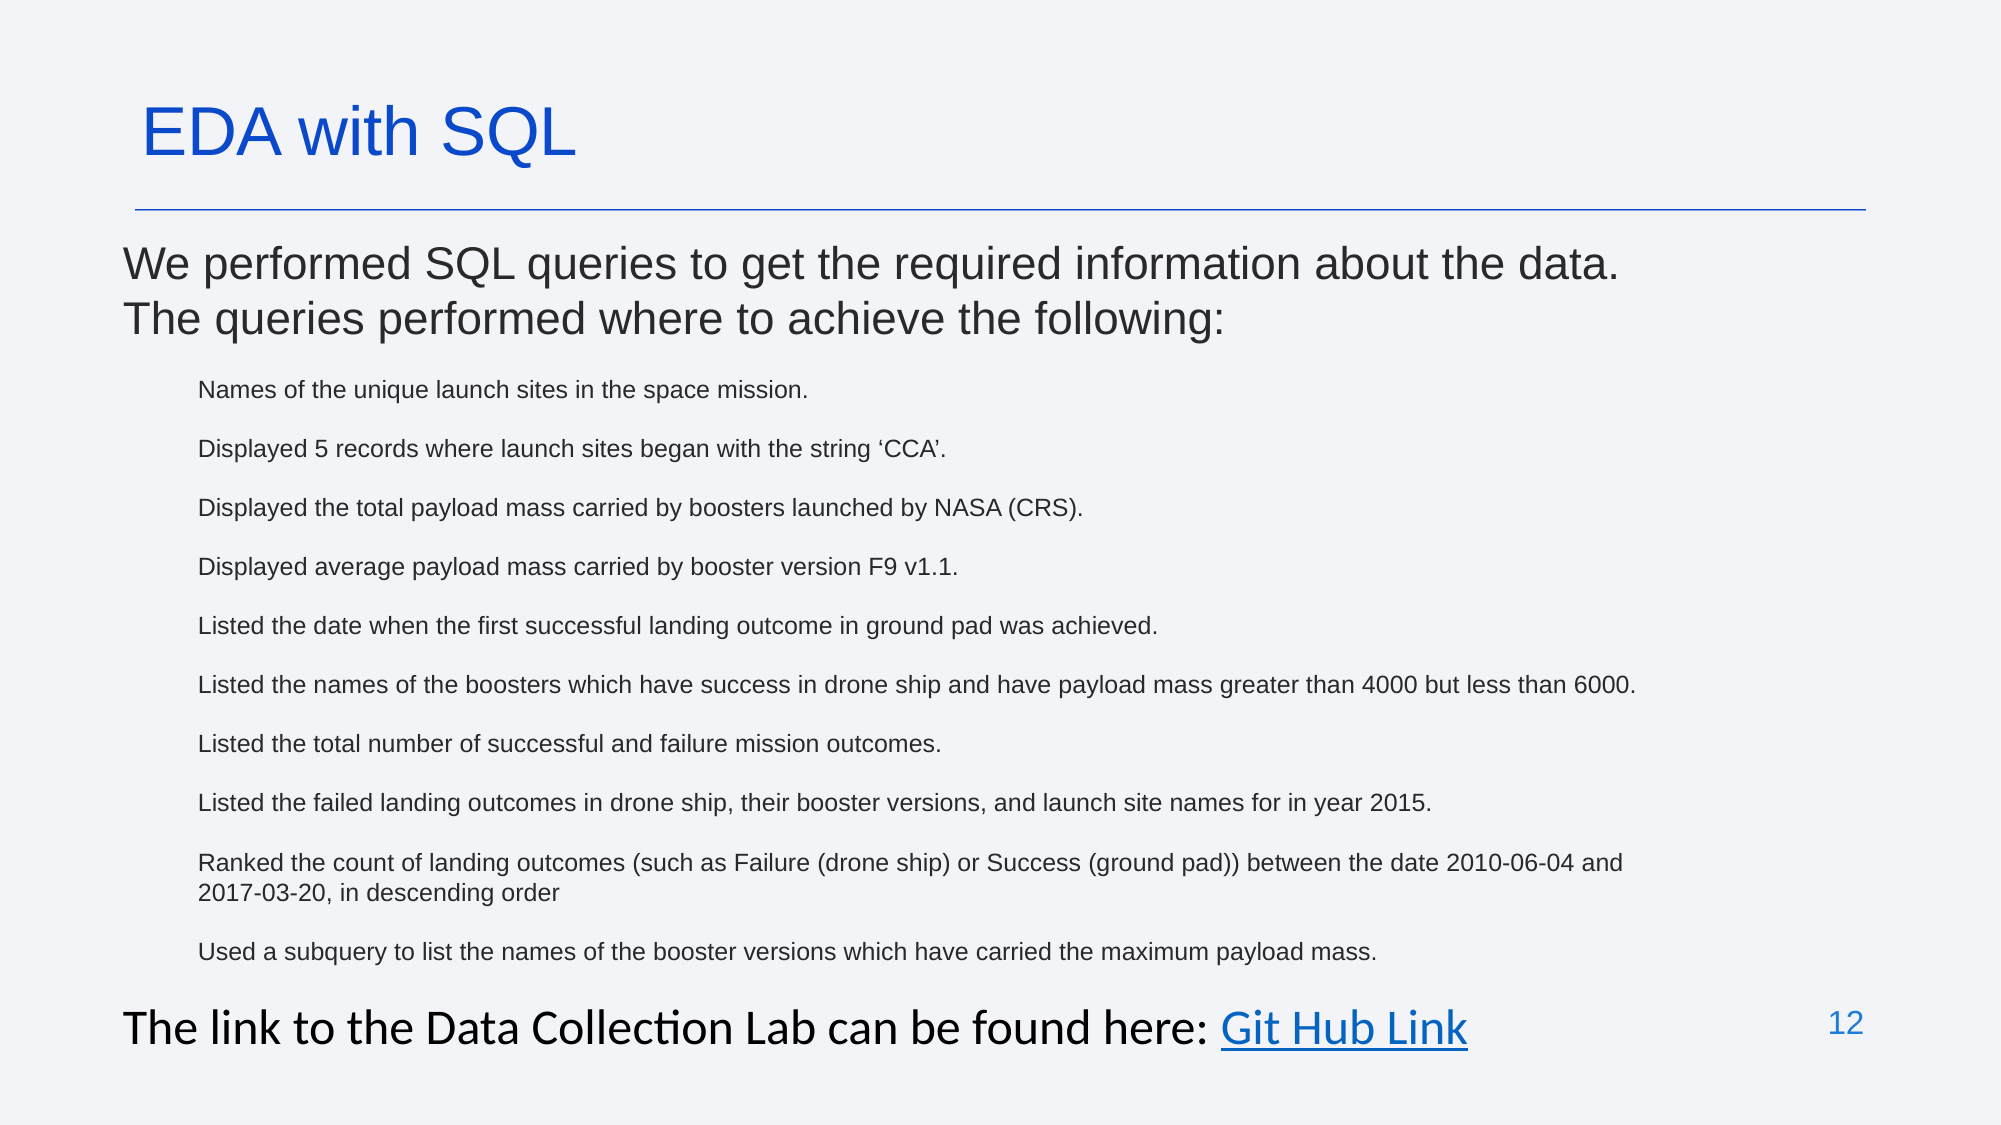

EDA with SQL
We performed SQL queries to get the required information about the data. The queries performed where to achieve the following:
Names of the unique launch sites in the space mission.
Displayed 5 records where launch sites began with the string ‘CCA’.
Displayed the total payload mass carried by boosters launched by NASA (CRS).
Displayed average payload mass carried by booster version F9 v1.1.
Listed the date when the first successful landing outcome in ground pad was achieved.
Listed the names of the boosters which have success in drone ship and have payload mass greater than 4000 but less than 6000.
Listed the total number of successful and failure mission outcomes.
Listed the failed landing outcomes in drone ship, their booster versions, and launch site names for in year 2015.
Ranked the count of landing outcomes (such as Failure (drone ship) or Success (ground pad)) between the date 2010-06-04 and 2017-03-20, in descending order
Used a subquery to list the names of the booster versions which have carried the maximum payload mass.
The link to the Data Collection Lab can be found here: Git Hub Link

12